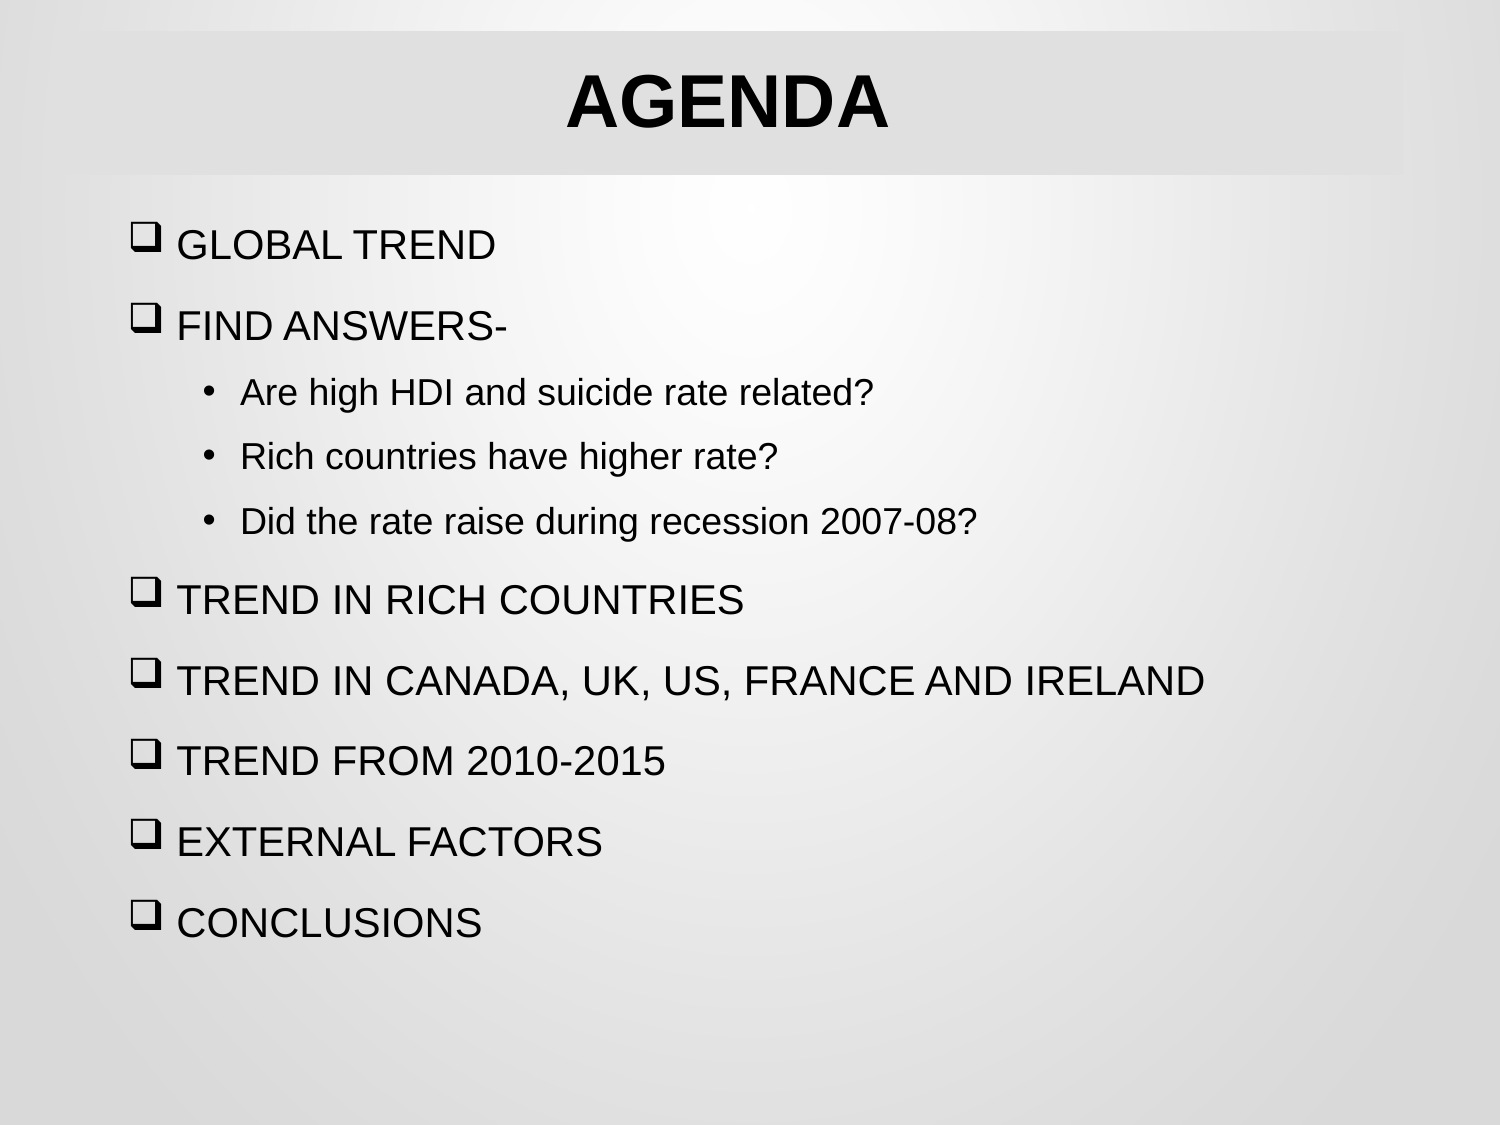

# Agenda
 Global trend
 find answers-
Are high HDI and suicide rate related?
Rich countries have higher rate?
Did the rate raise during recession 2007-08?
 Trend in rich countries
 Trend in Canada, UK, US, France and Ireland
 Trend from 2010-2015
 External factors
 Conclusions